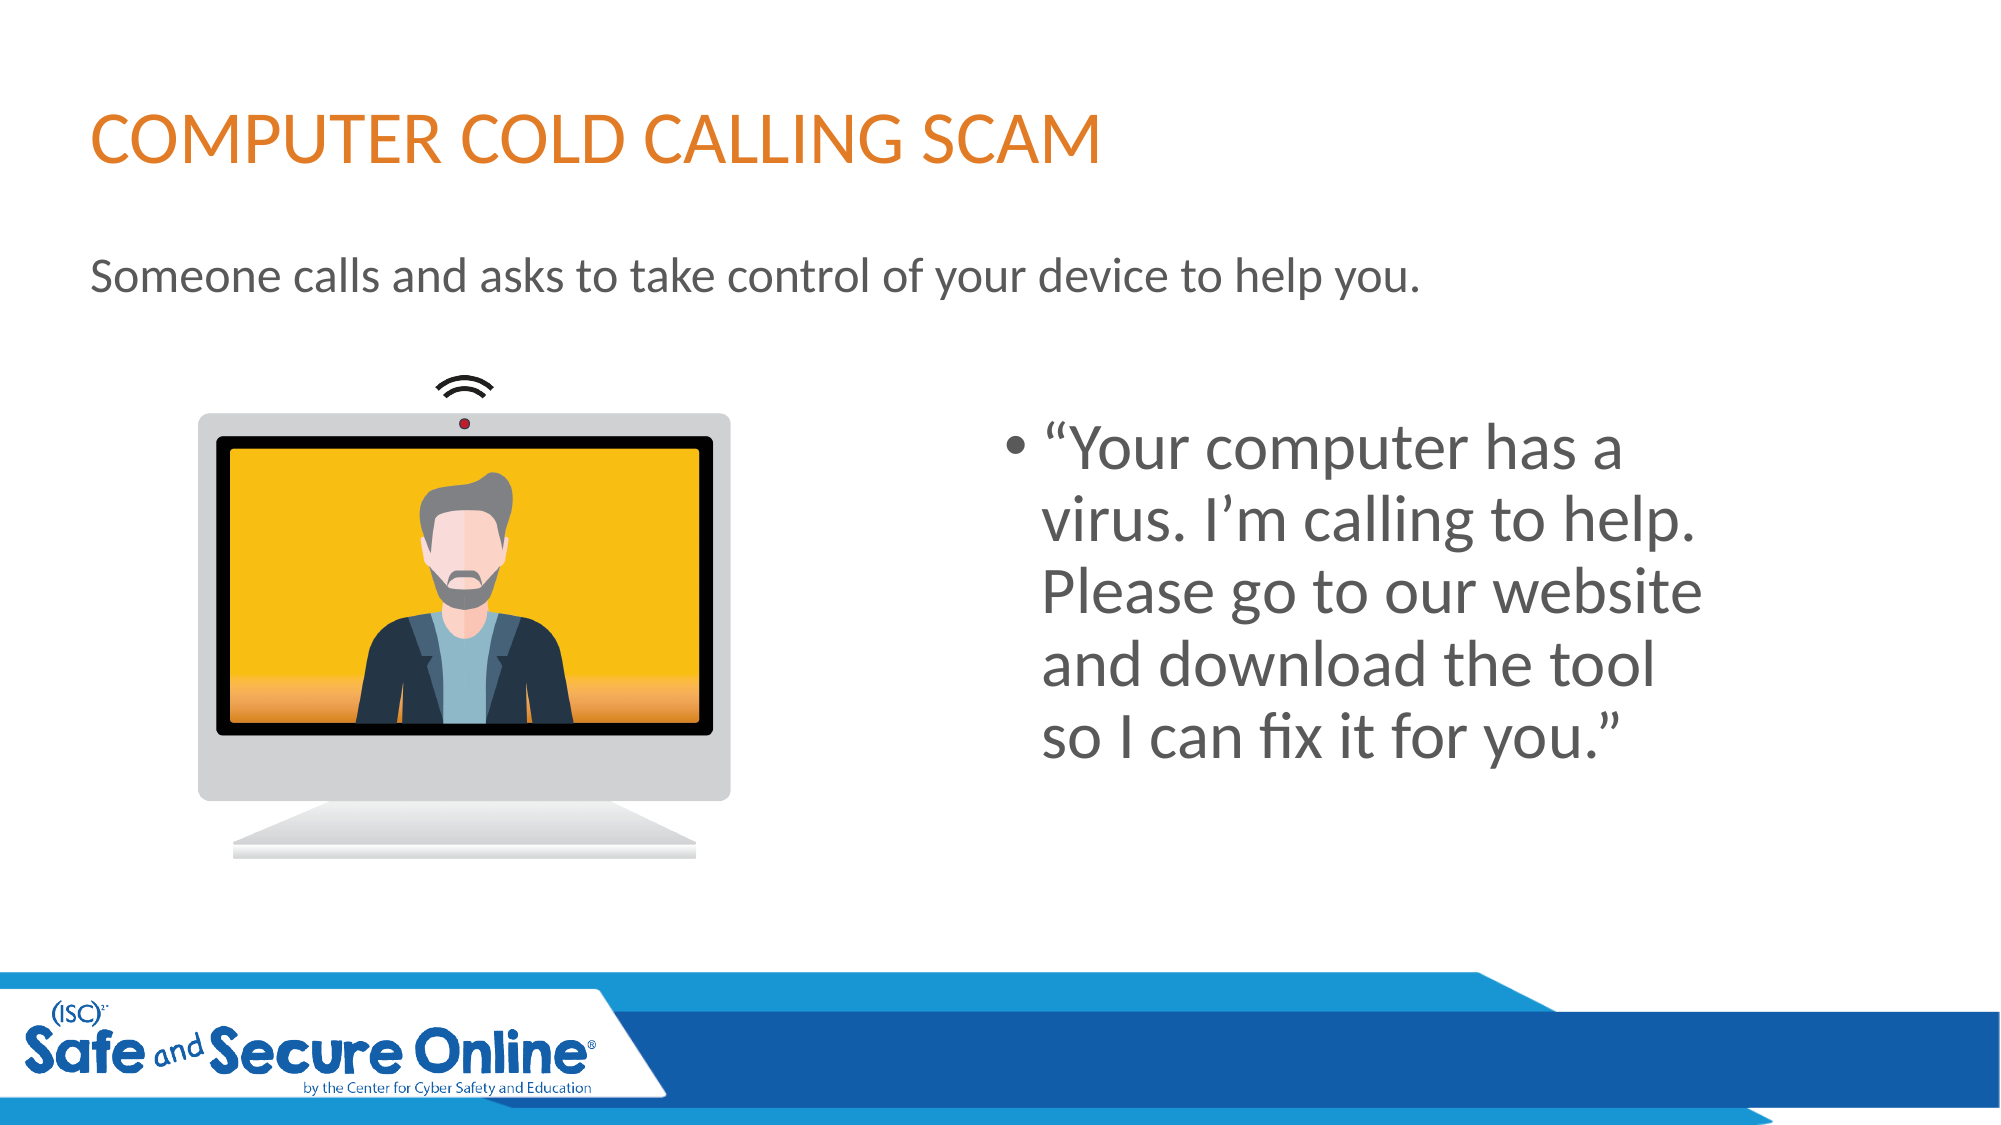

COMPUTER COLD CALLING SCAM
Someone calls and asks to take control of your device to help you.

“Your computer has a virus. I’m calling to help. Please go to our website and download the tool so I can fix it for you.”